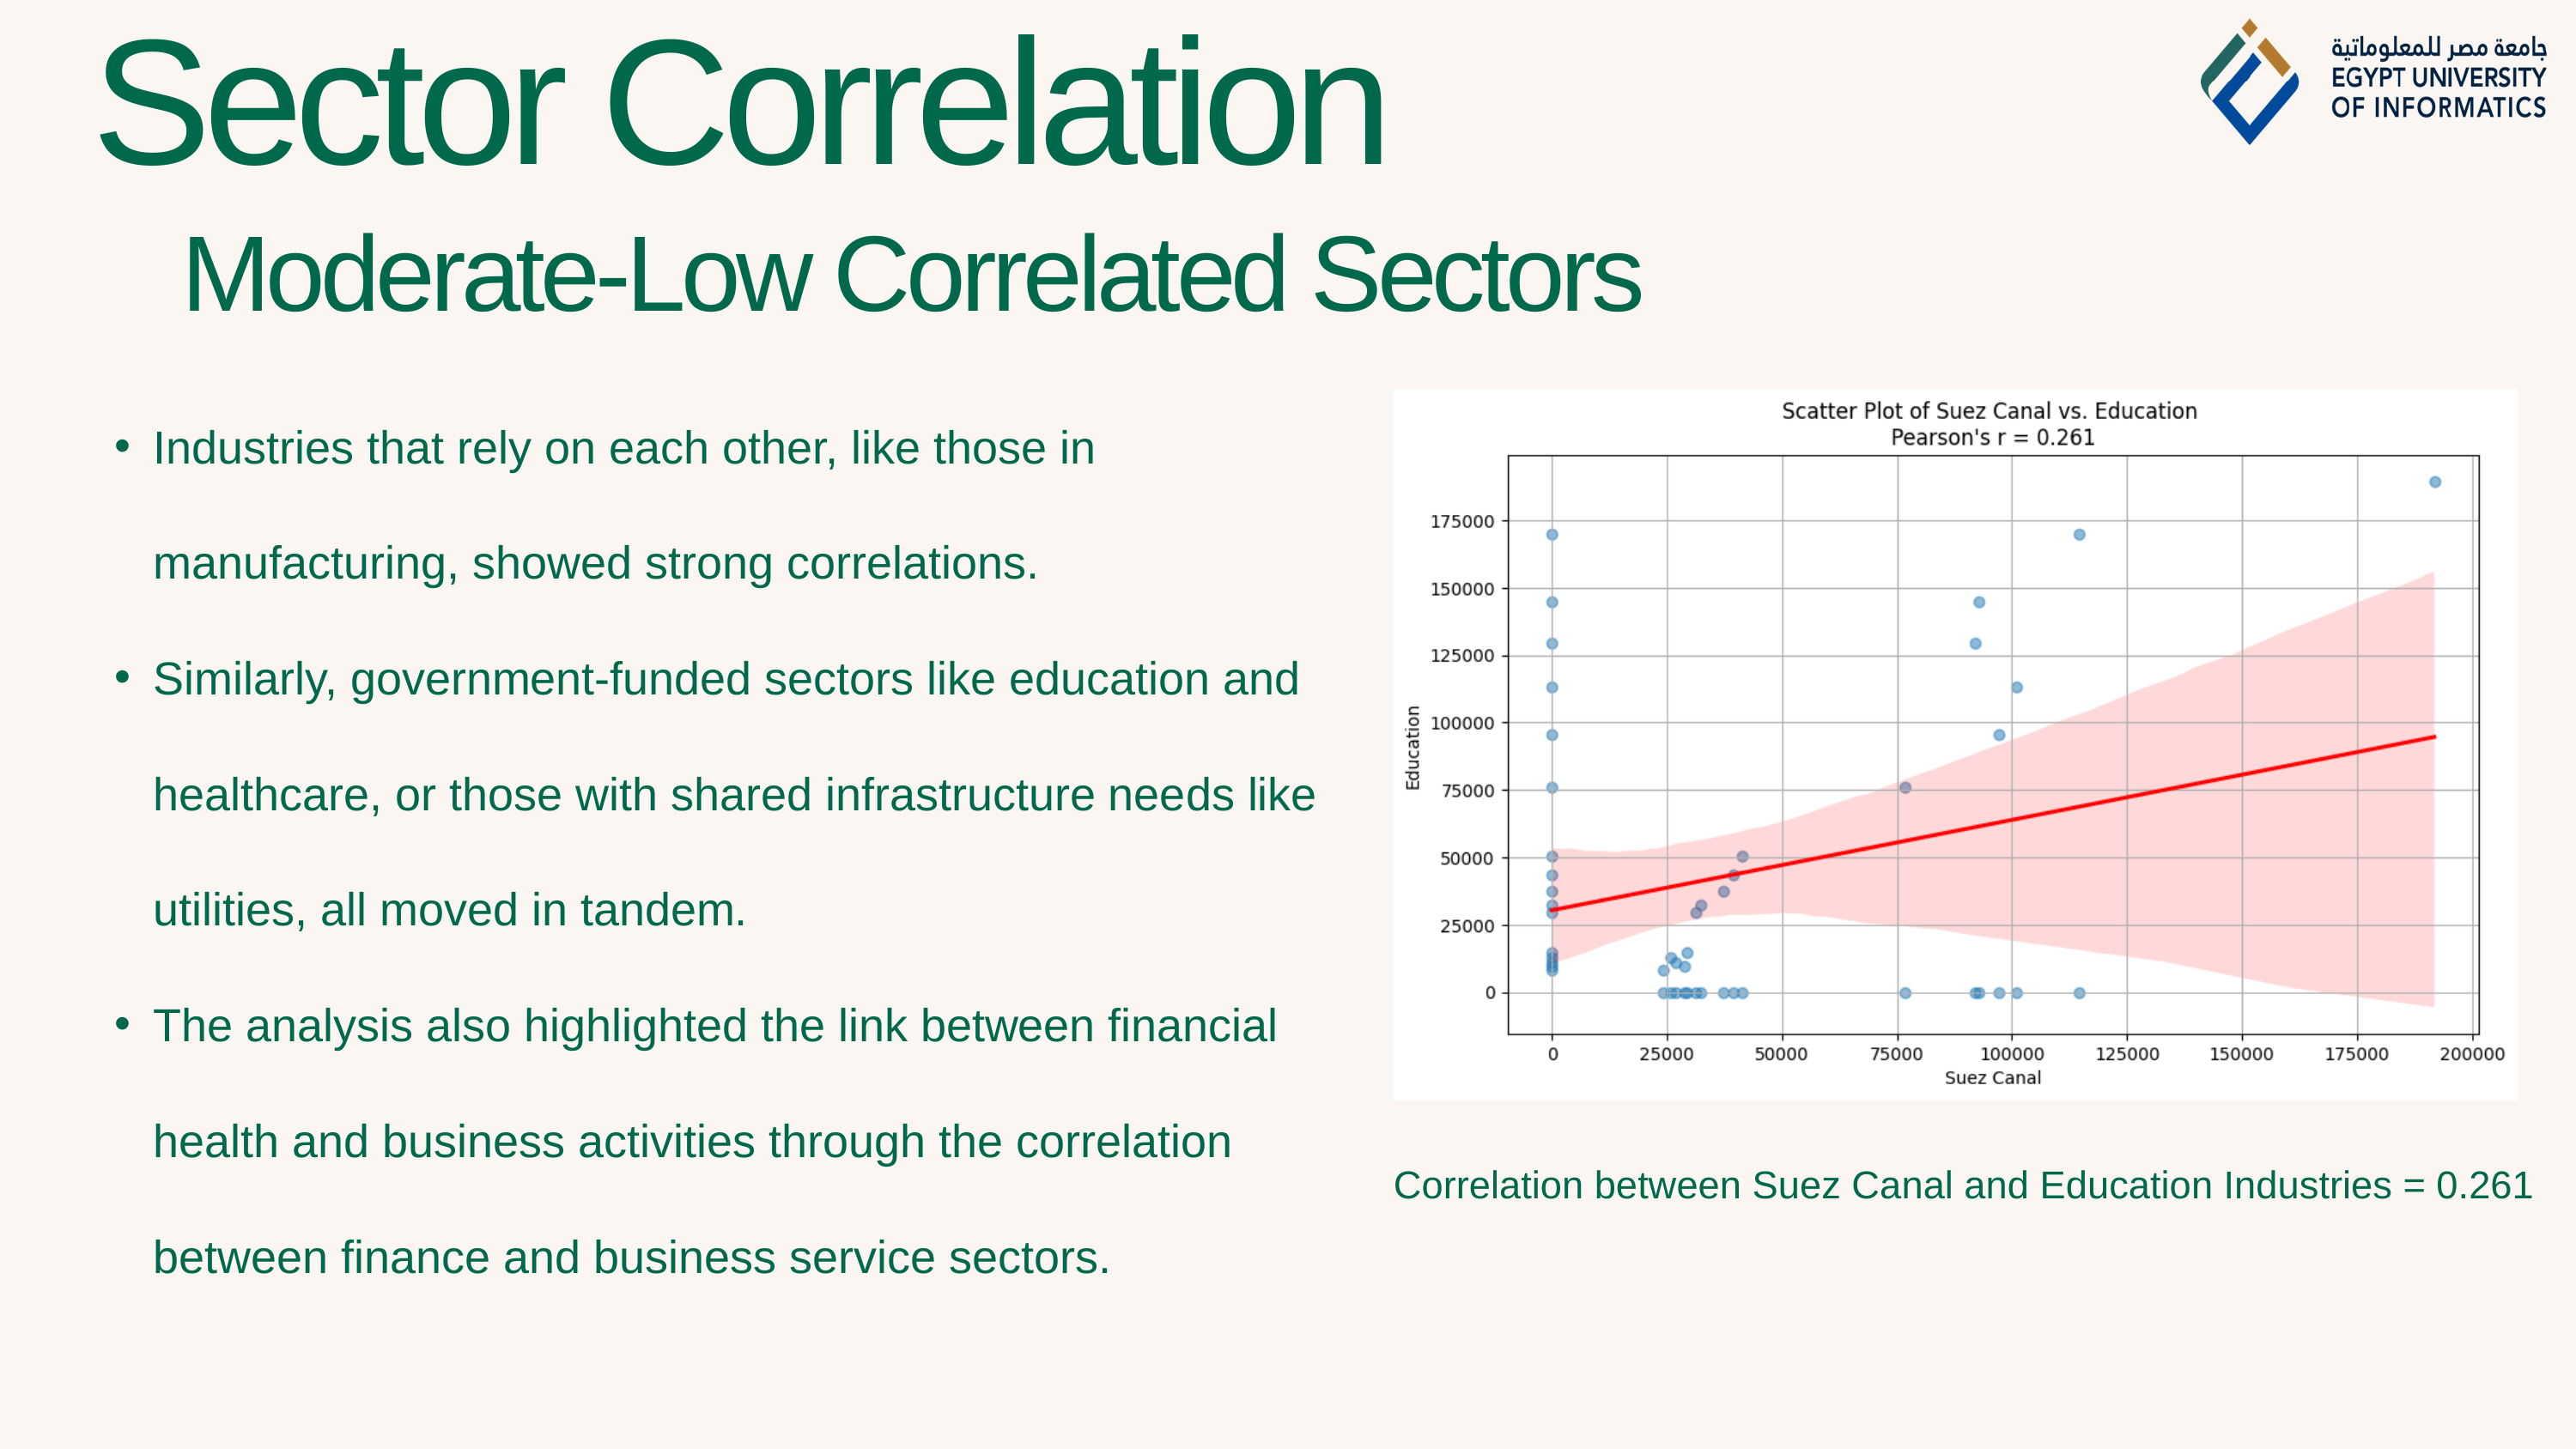

Sector Correlation
Moderate-Low Correlated Sectors
Industries that rely on each other, like those in manufacturing, showed strong correlations.
Similarly, government-funded sectors like education and healthcare, or those with shared infrastructure needs like utilities, all moved in tandem.
The analysis also highlighted the link between financial health and business activities through the correlation between finance and business service sectors.

Correlation between Suez Canal and Education Industries = 0.261